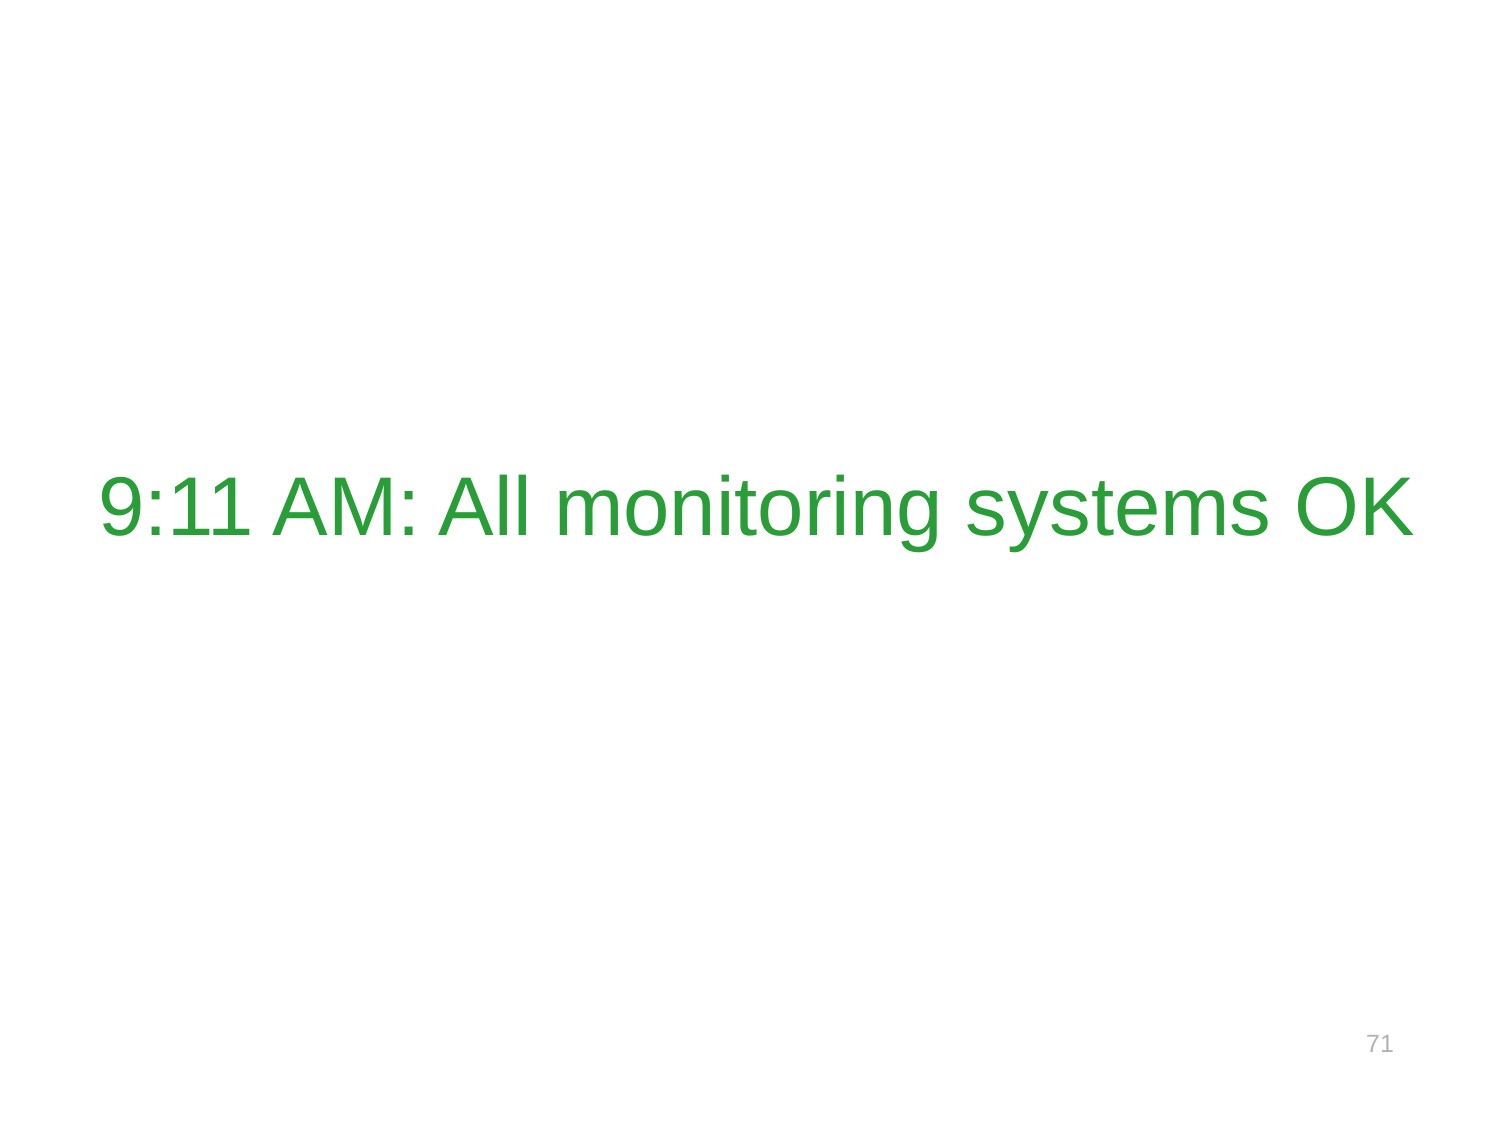

# 9:11 AM: All monitoring systems OK

71